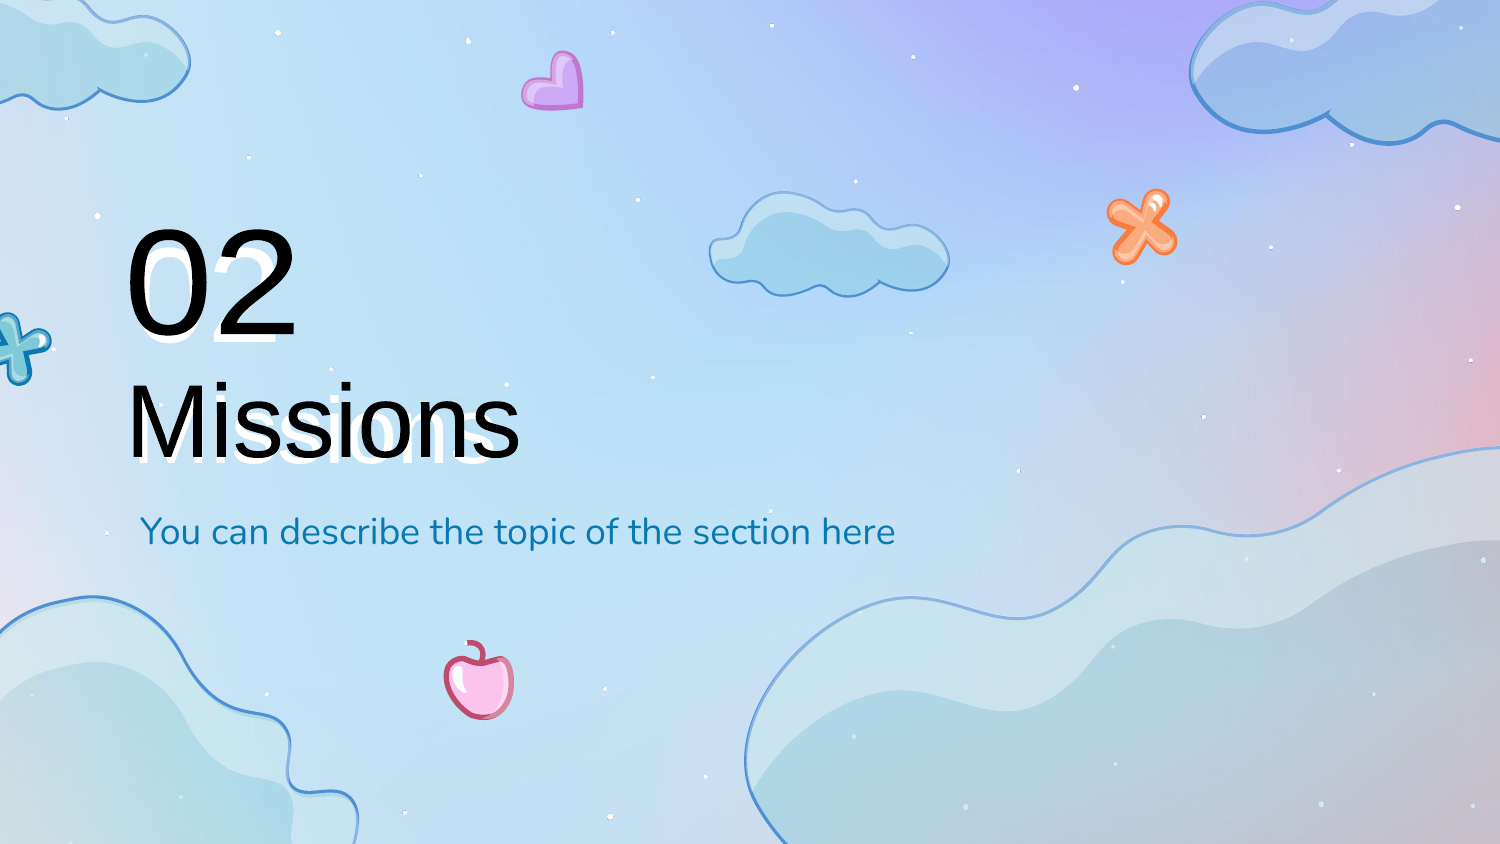

02
02

# Missions
Missions
You can describe the topic of the section here